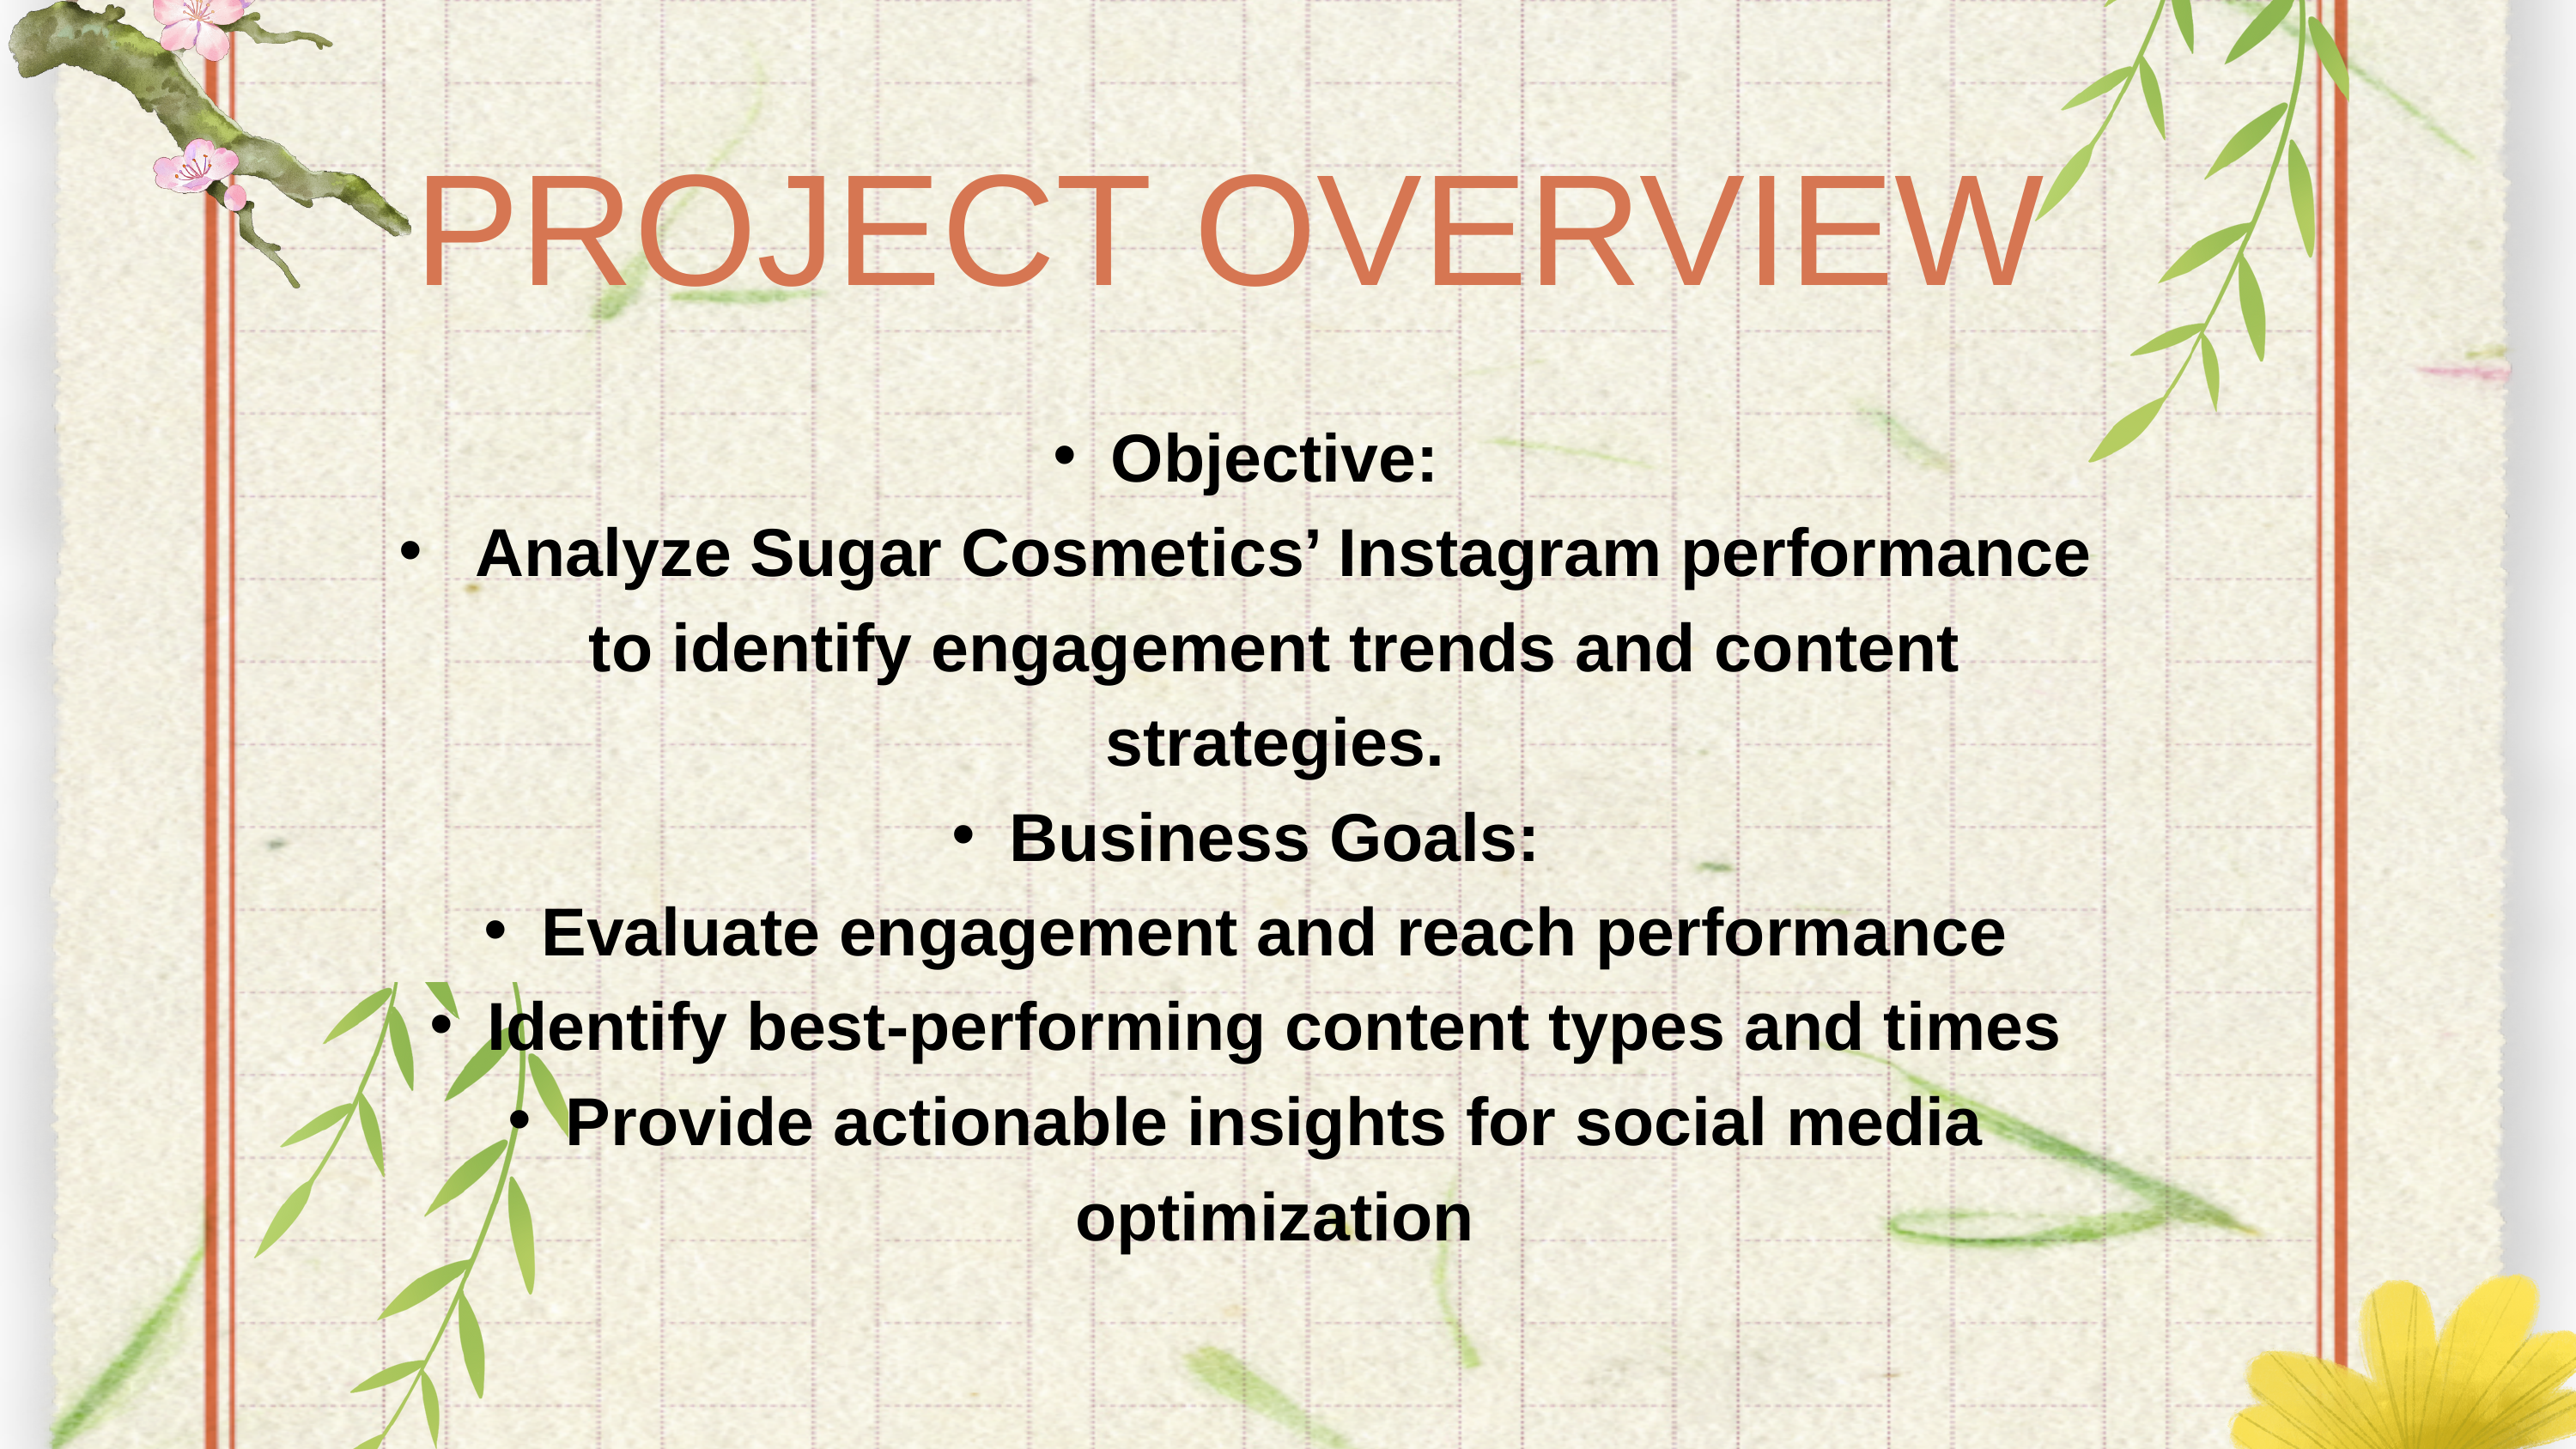

PROJECT OVERVIEW
Objective:
 Analyze Sugar Cosmetics’ Instagram performance to identify engagement trends and content strategies.
Business Goals:
Evaluate engagement and reach performance
Identify best-performing content types and times
Provide actionable insights for social media optimization